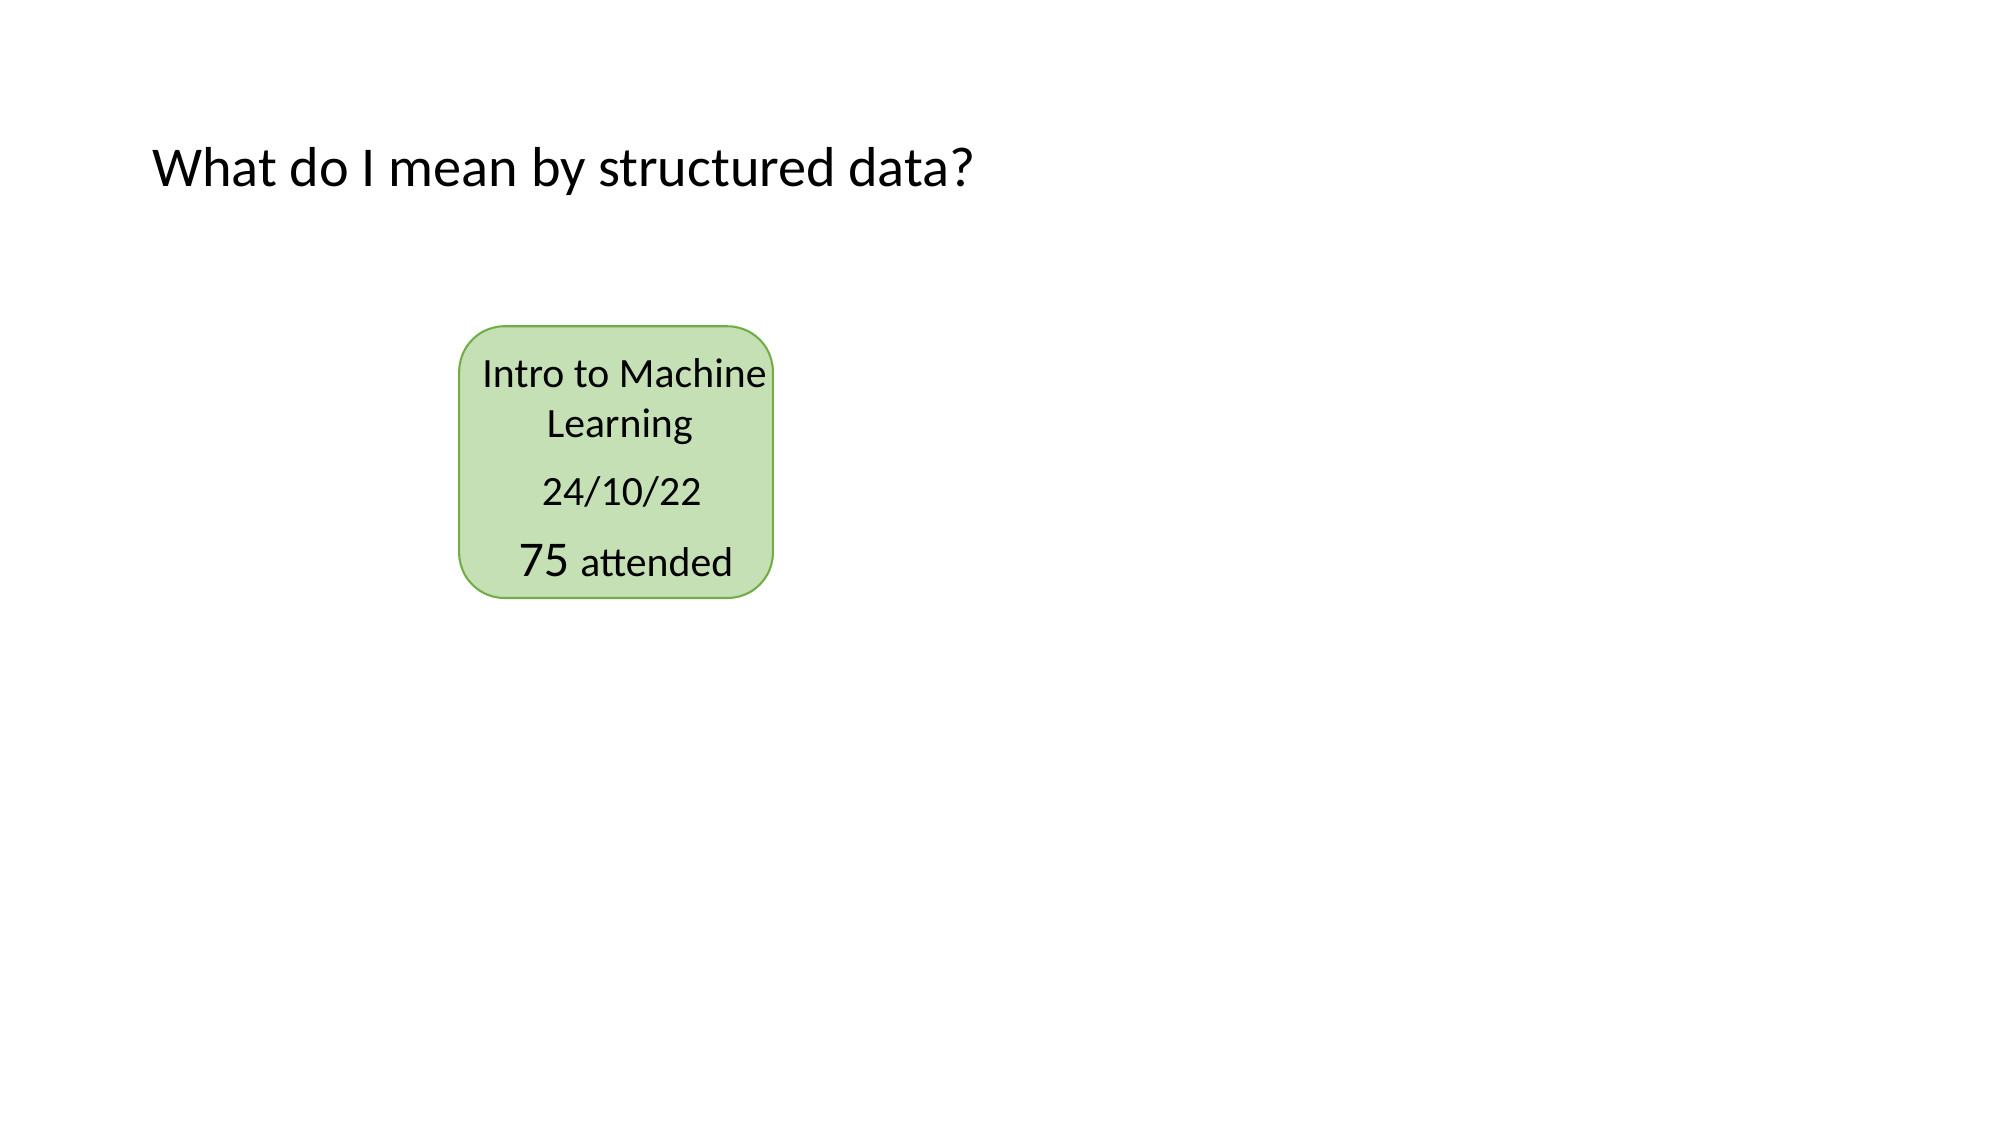

# What do I mean by structured data?

 Intro to Machine Learning
24/10/22
75 attended